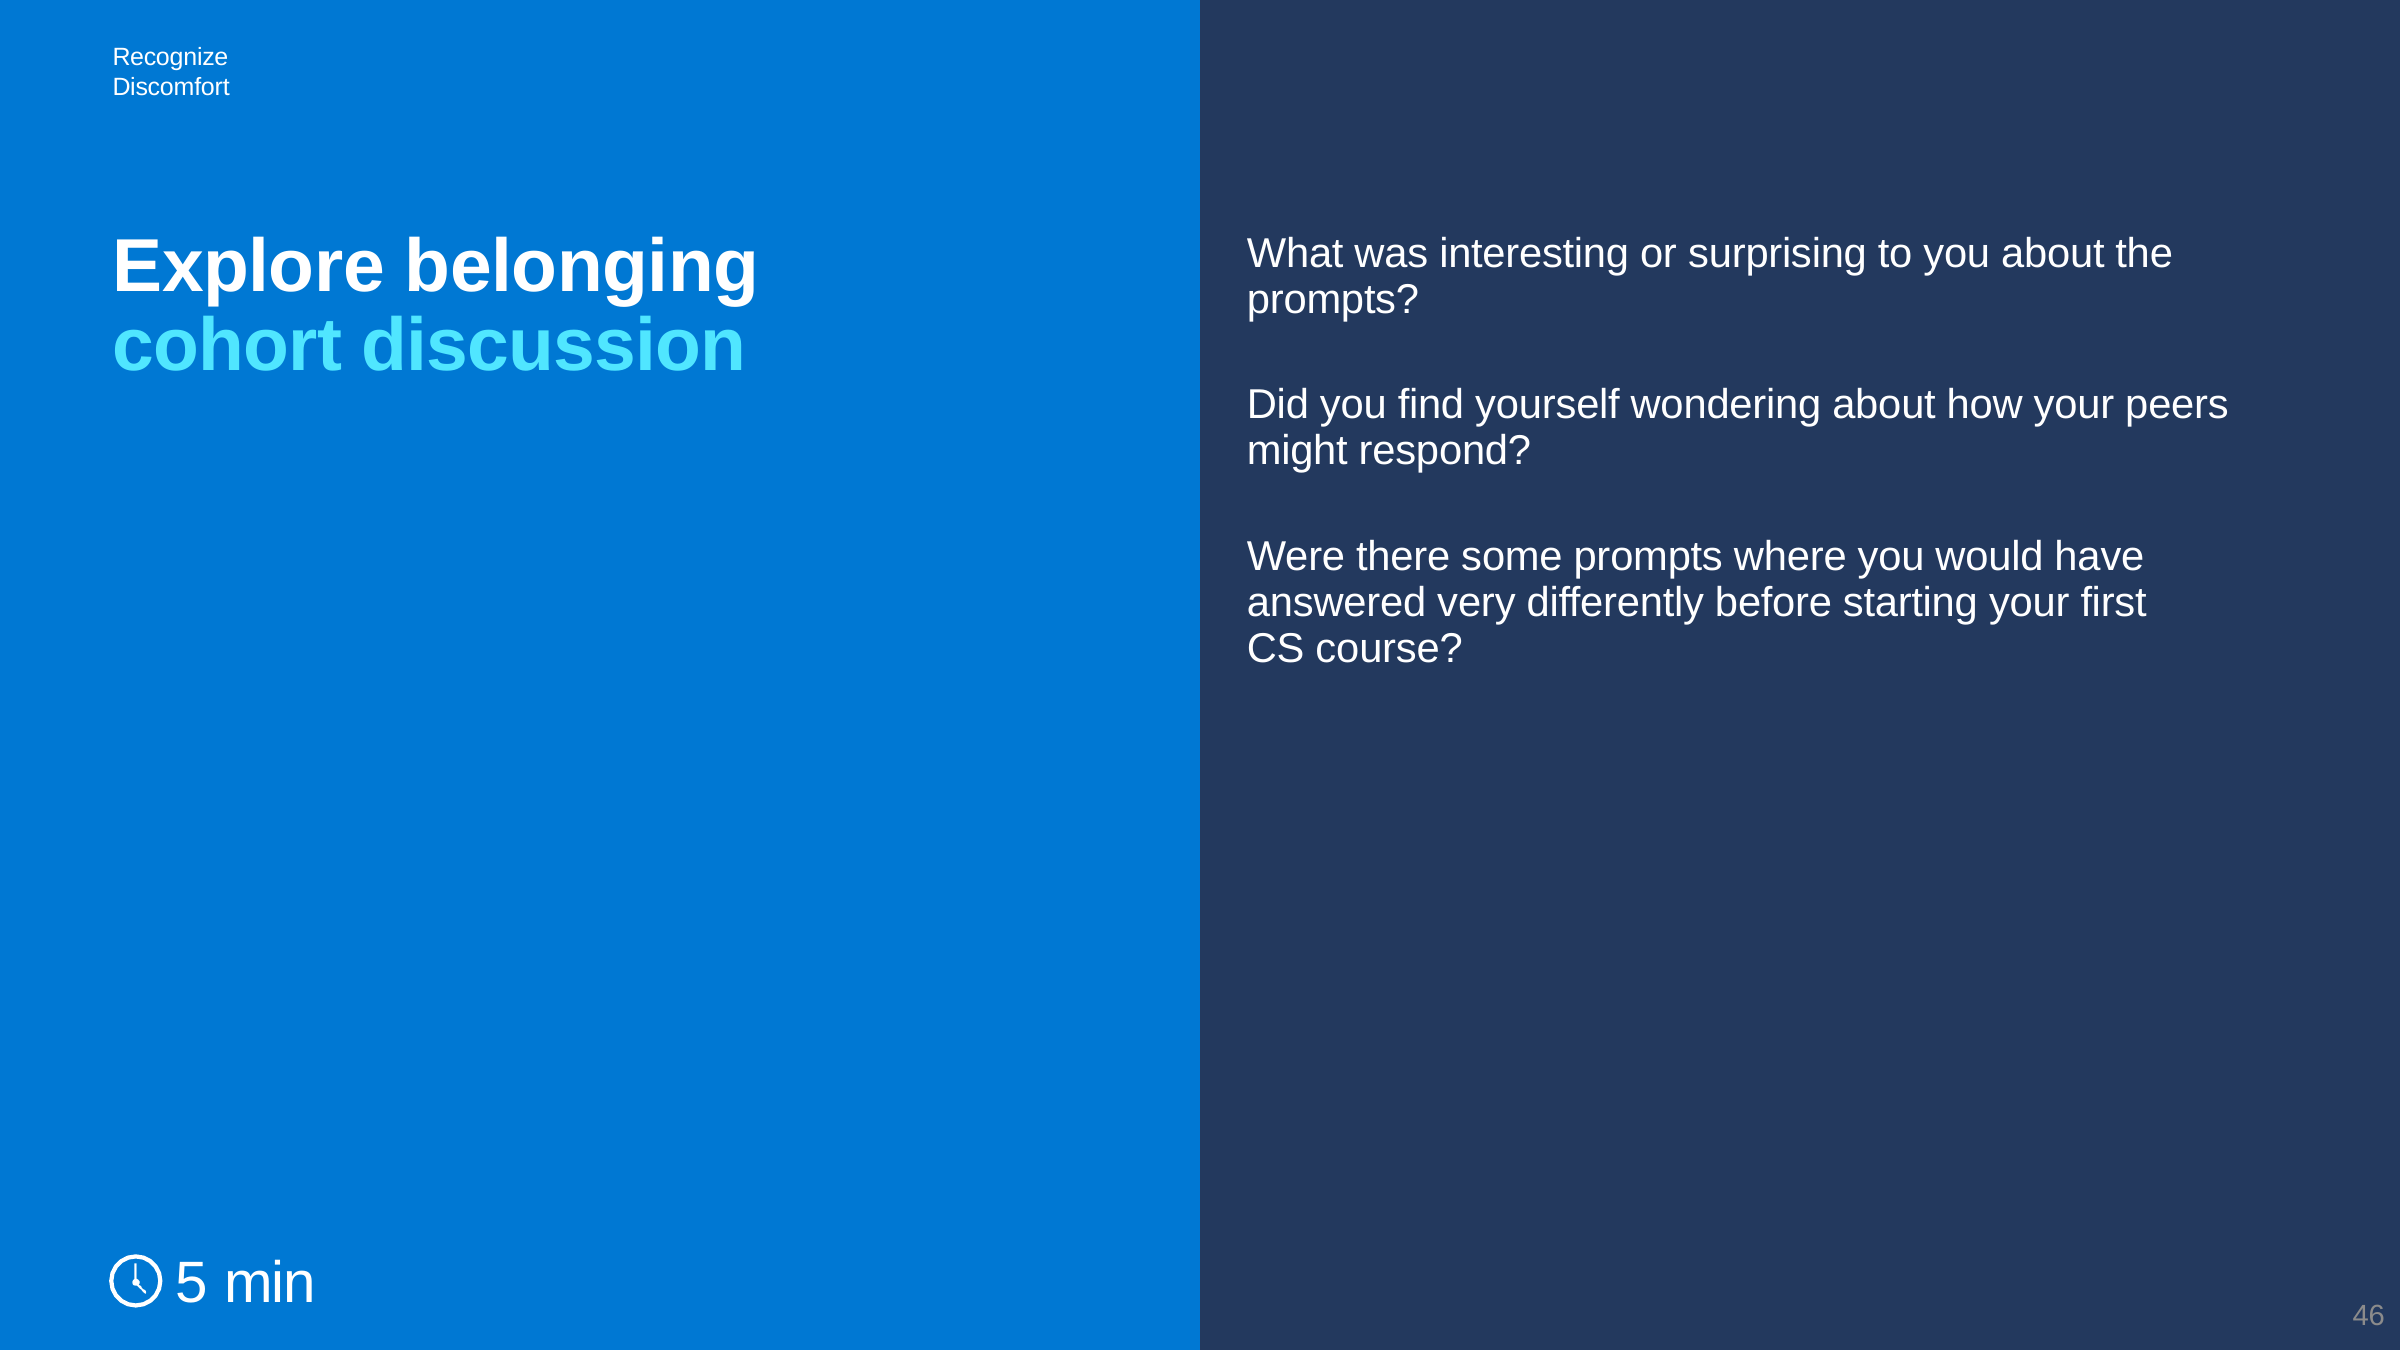

Recognize Discomfort
Explore belonging cohort discussion
What was interesting or surprising to you about the prompts?

Did you find yourself wondering about how your peers might respond?

Were there some prompts where you would have answered very differently before starting your first
CS course?
5 min

46